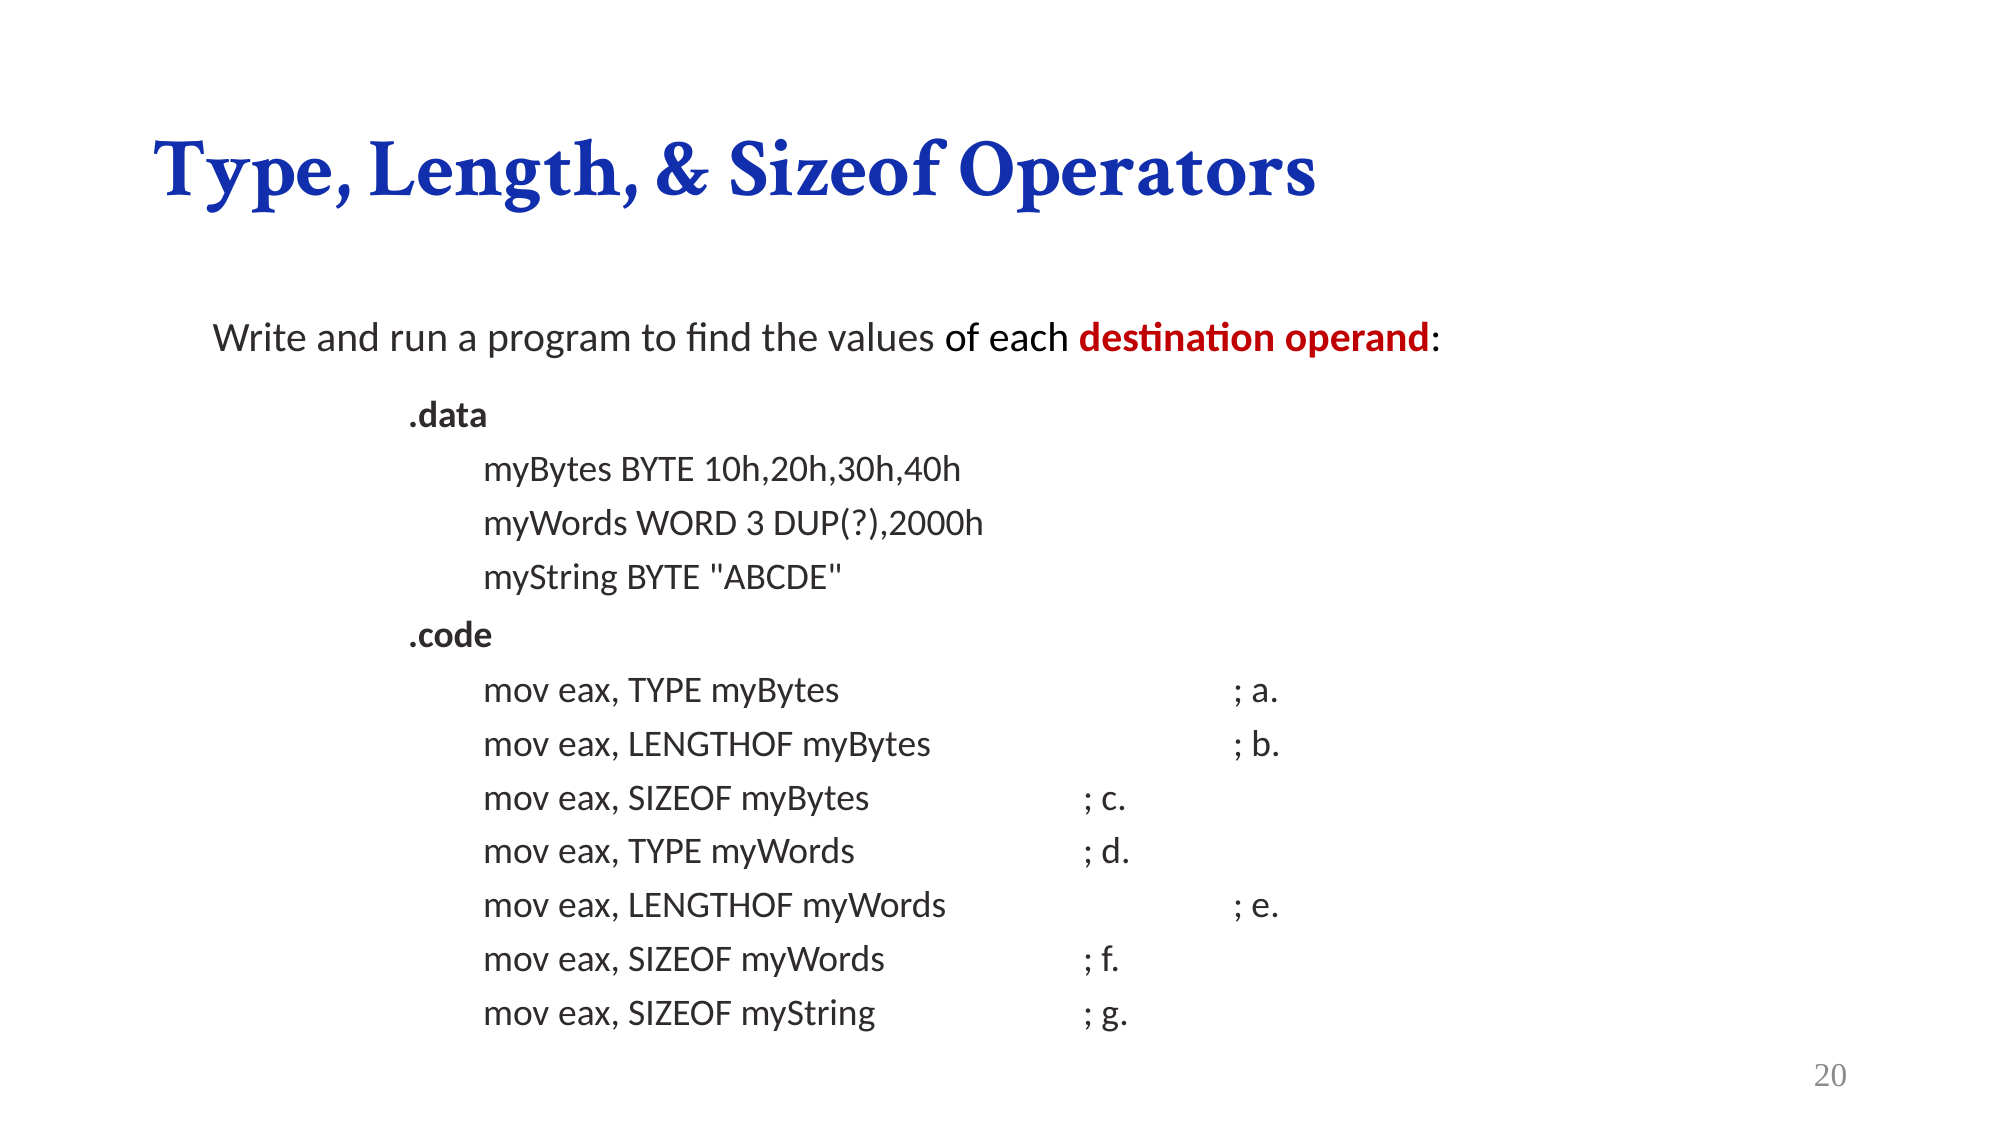

# Type, Length, & Sizeof Operators
Write and run a program to find the values of each destination operand:
.data
myBytes BYTE 10h,20h,30h,40h
myWords WORD 3 DUP(?),2000h
myString BYTE "ABCDE"
.code
mov eax, TYPE myBytes 			; a.
mov eax, LENGTHOF myBytes 		; b.
mov eax, SIZEOF myBytes 		; c.
mov eax, TYPE myWords 		; d.
mov eax, LENGTHOF myWords 		; e.
mov eax, SIZEOF myWords 		; f.
mov eax, SIZEOF myString 		; g.
20